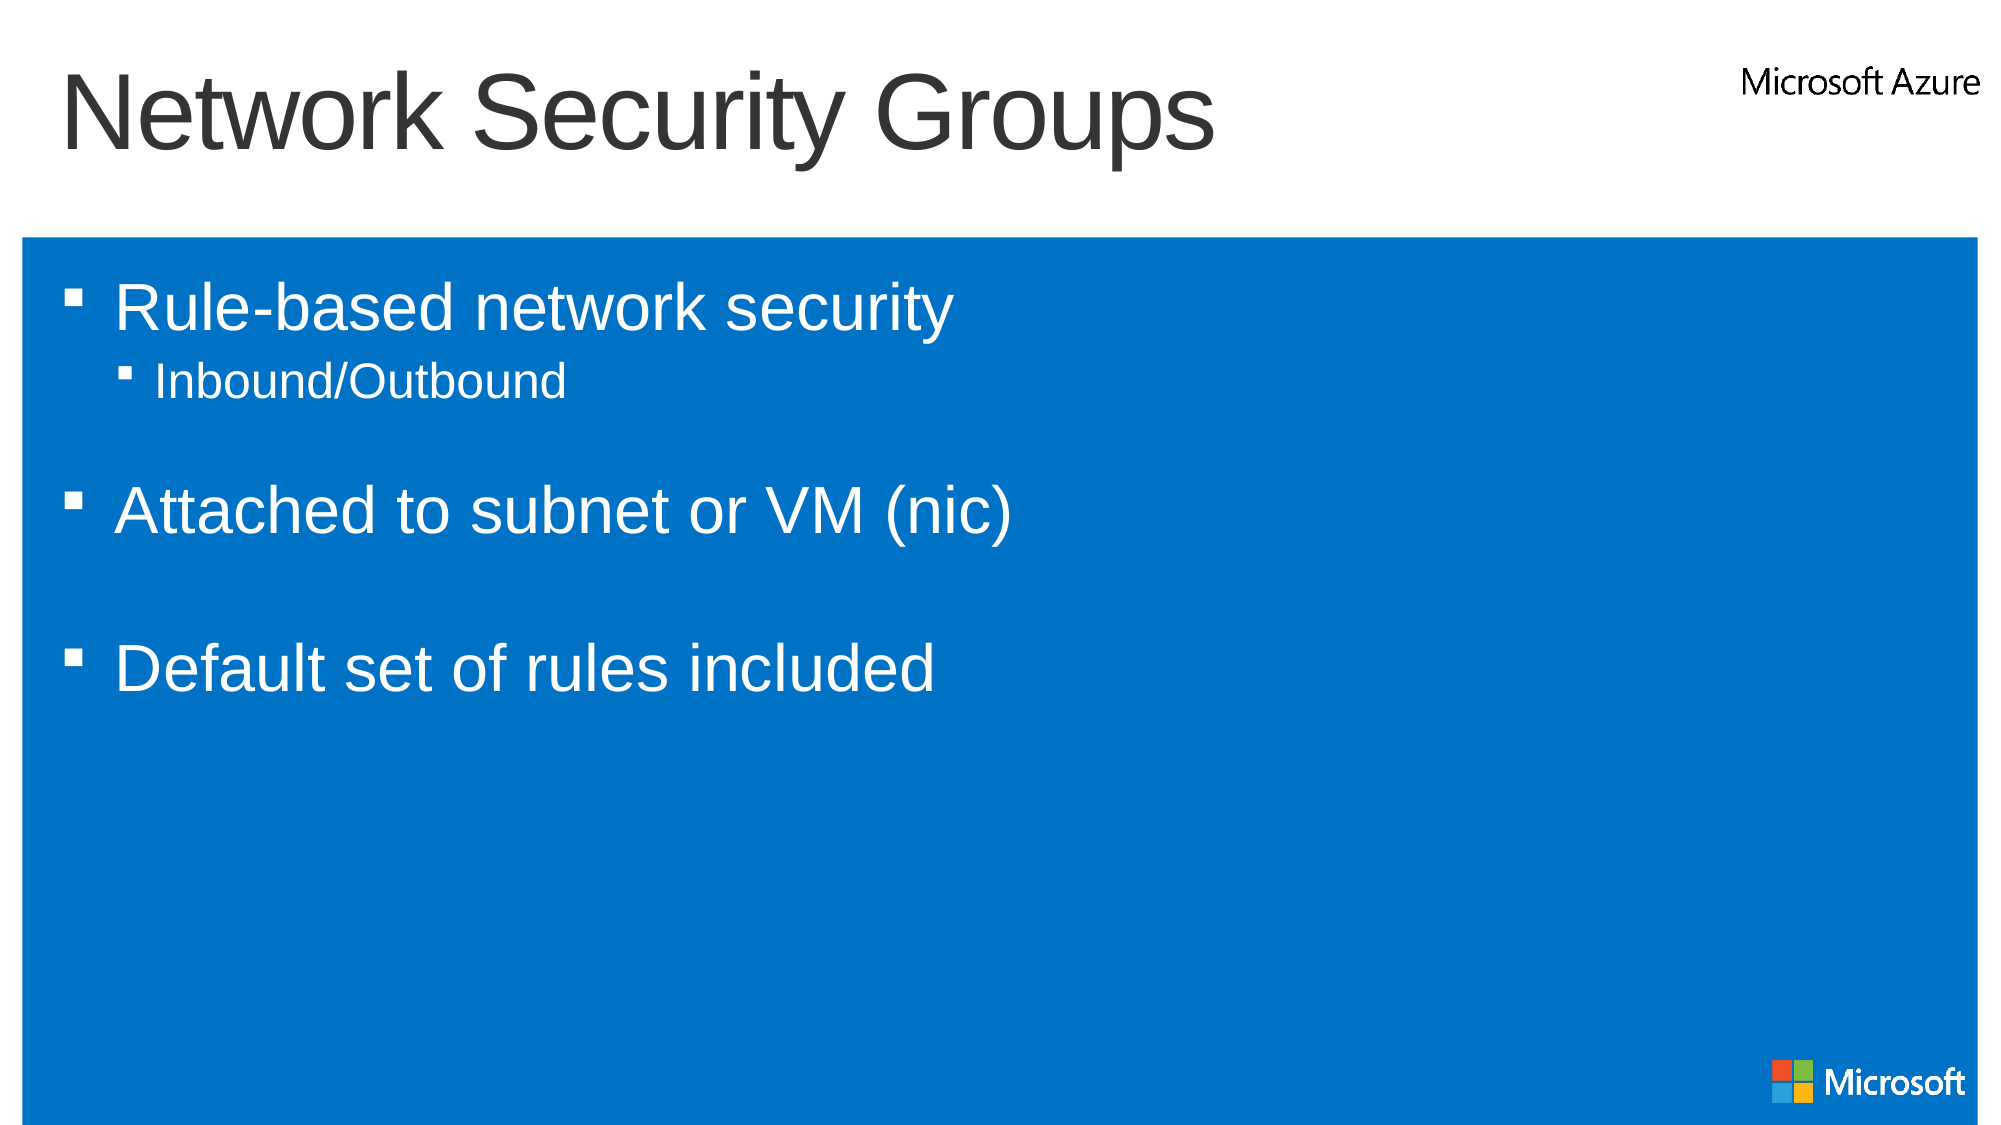

# Network Security Groups
Rule-based network security
Inbound/Outbound
Attached to subnet or VM (nic)
Default set of rules included